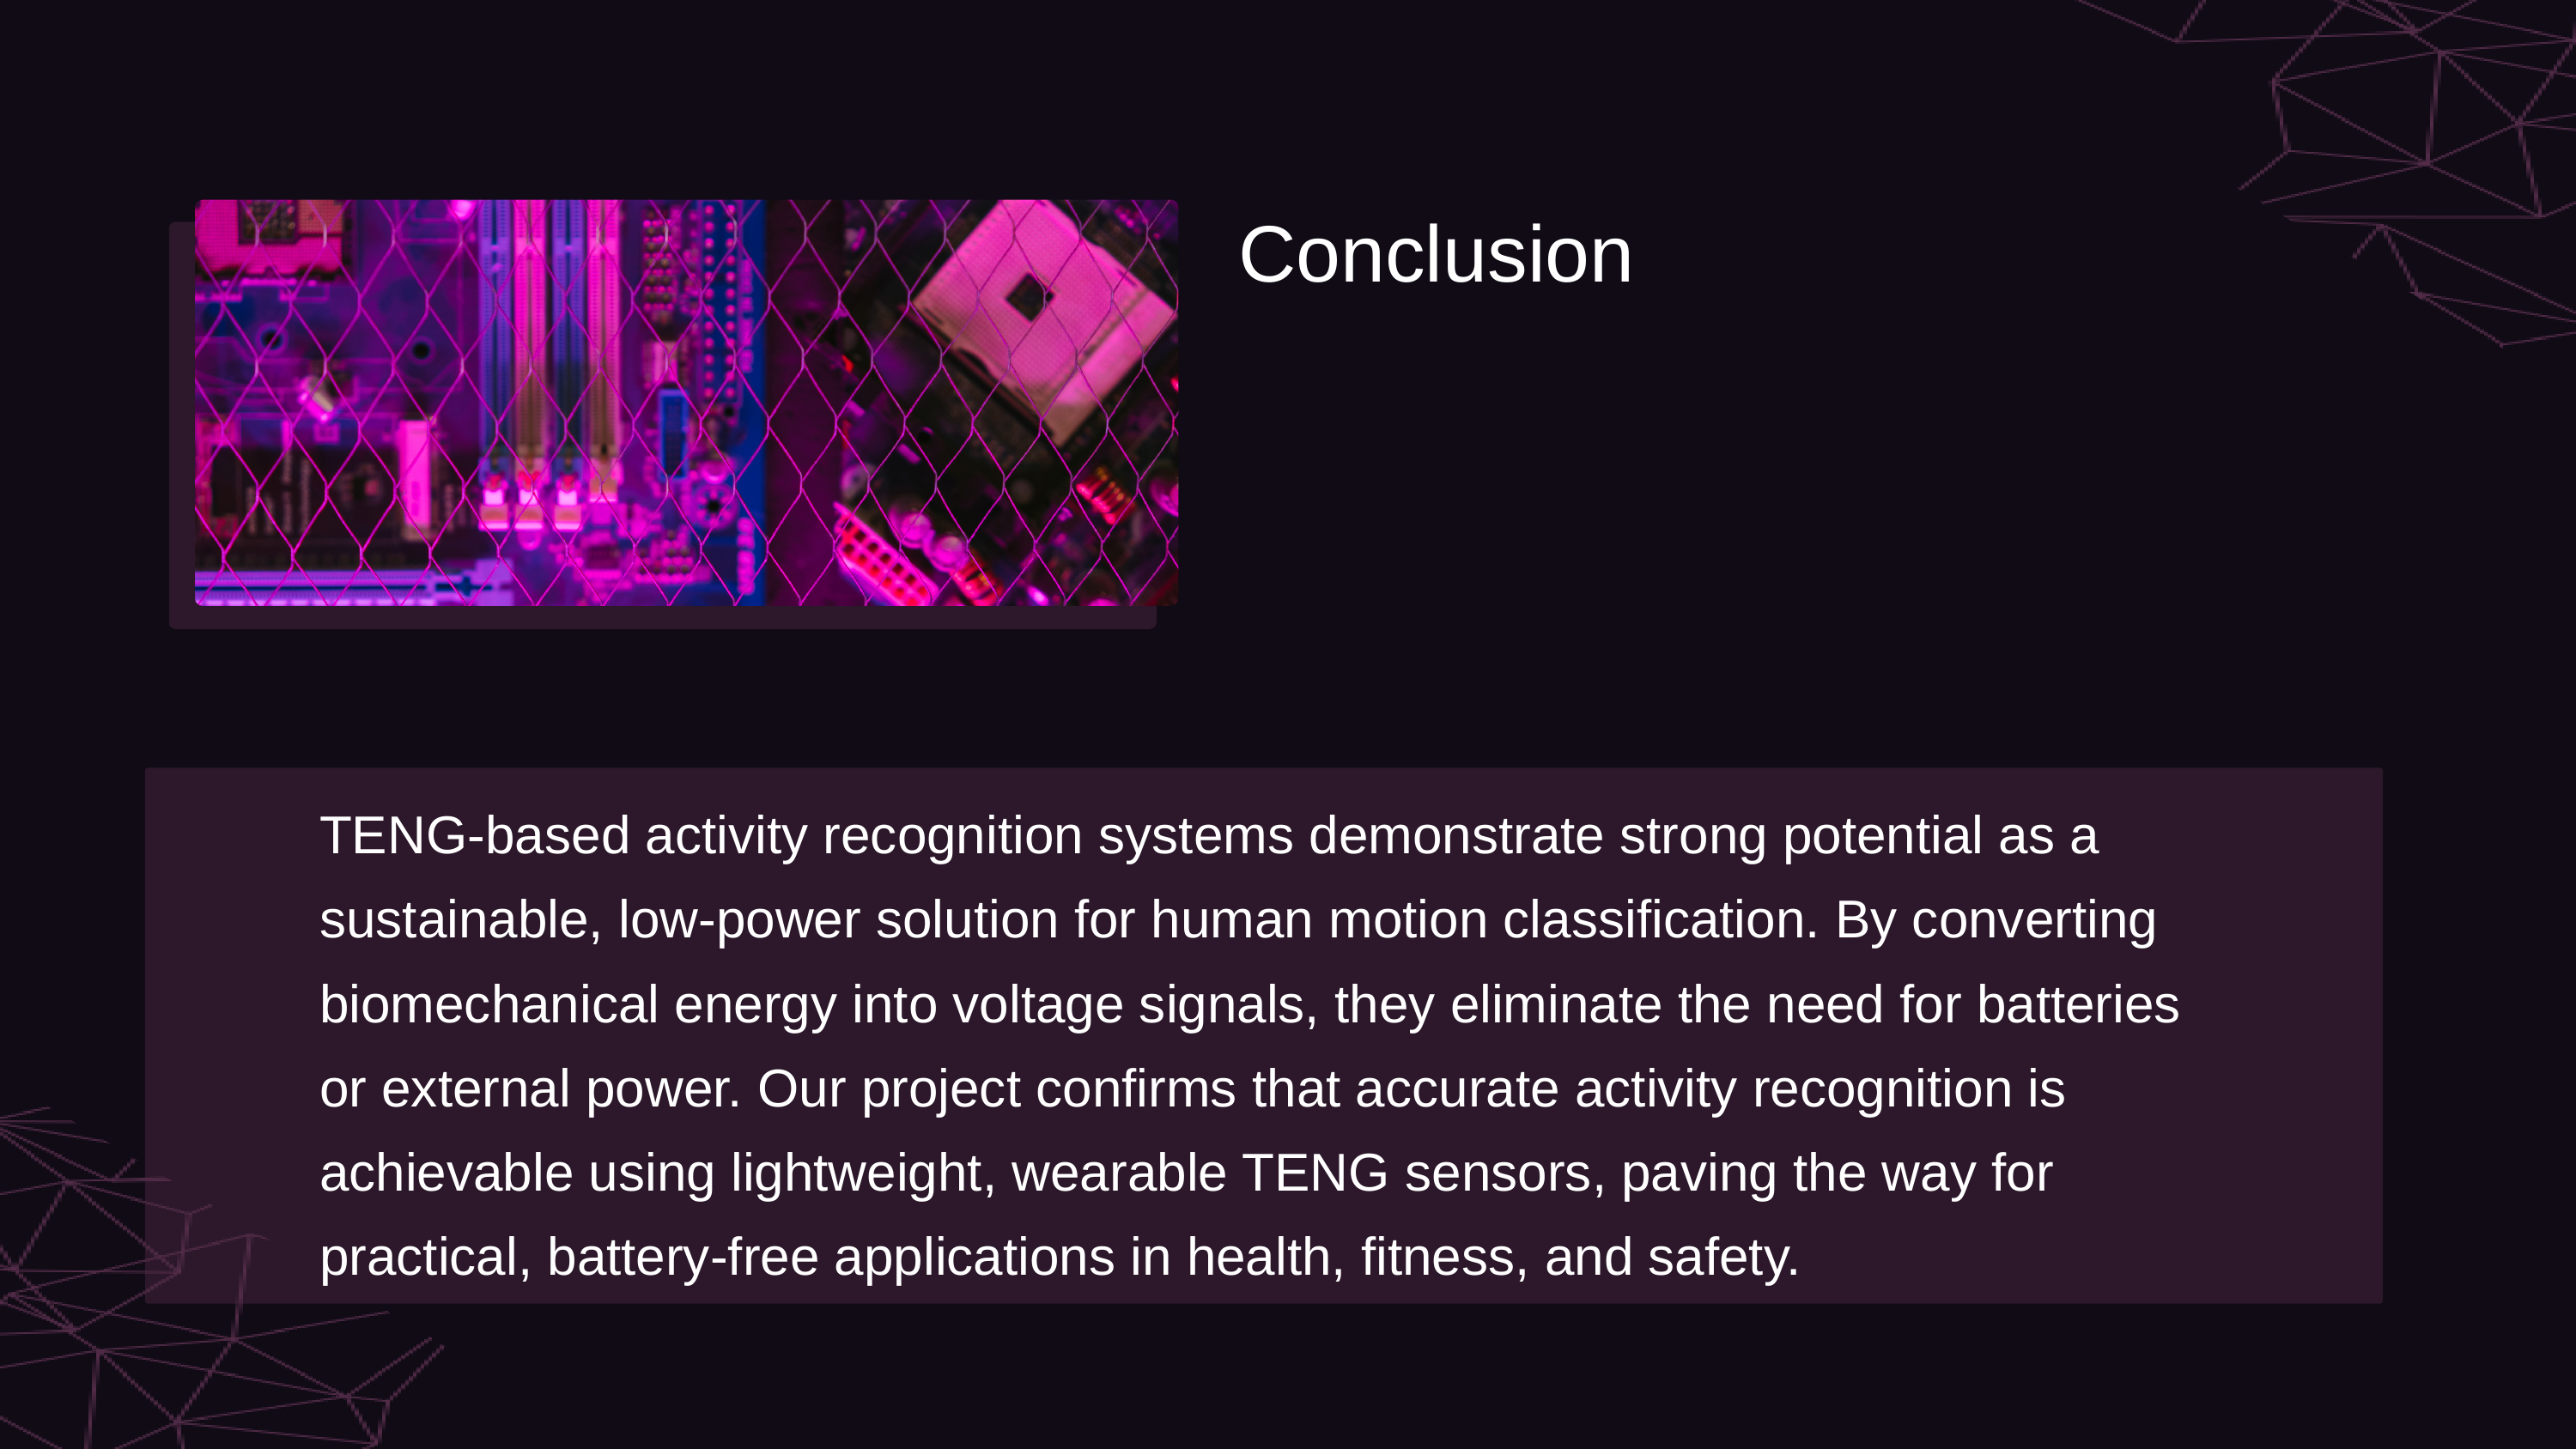

Conclusion

TENG-based activity recognition systems demonstrate strong potential as a sustainable, low-power solution for human motion classification. By converting biomechanical energy into voltage signals, they eliminate the need for batteries or external power. Our project confirms that accurate activity recognition is achievable using lightweight, wearable TENG sensors, paving the way for practical, battery-free applications in health, fitness, and safety.